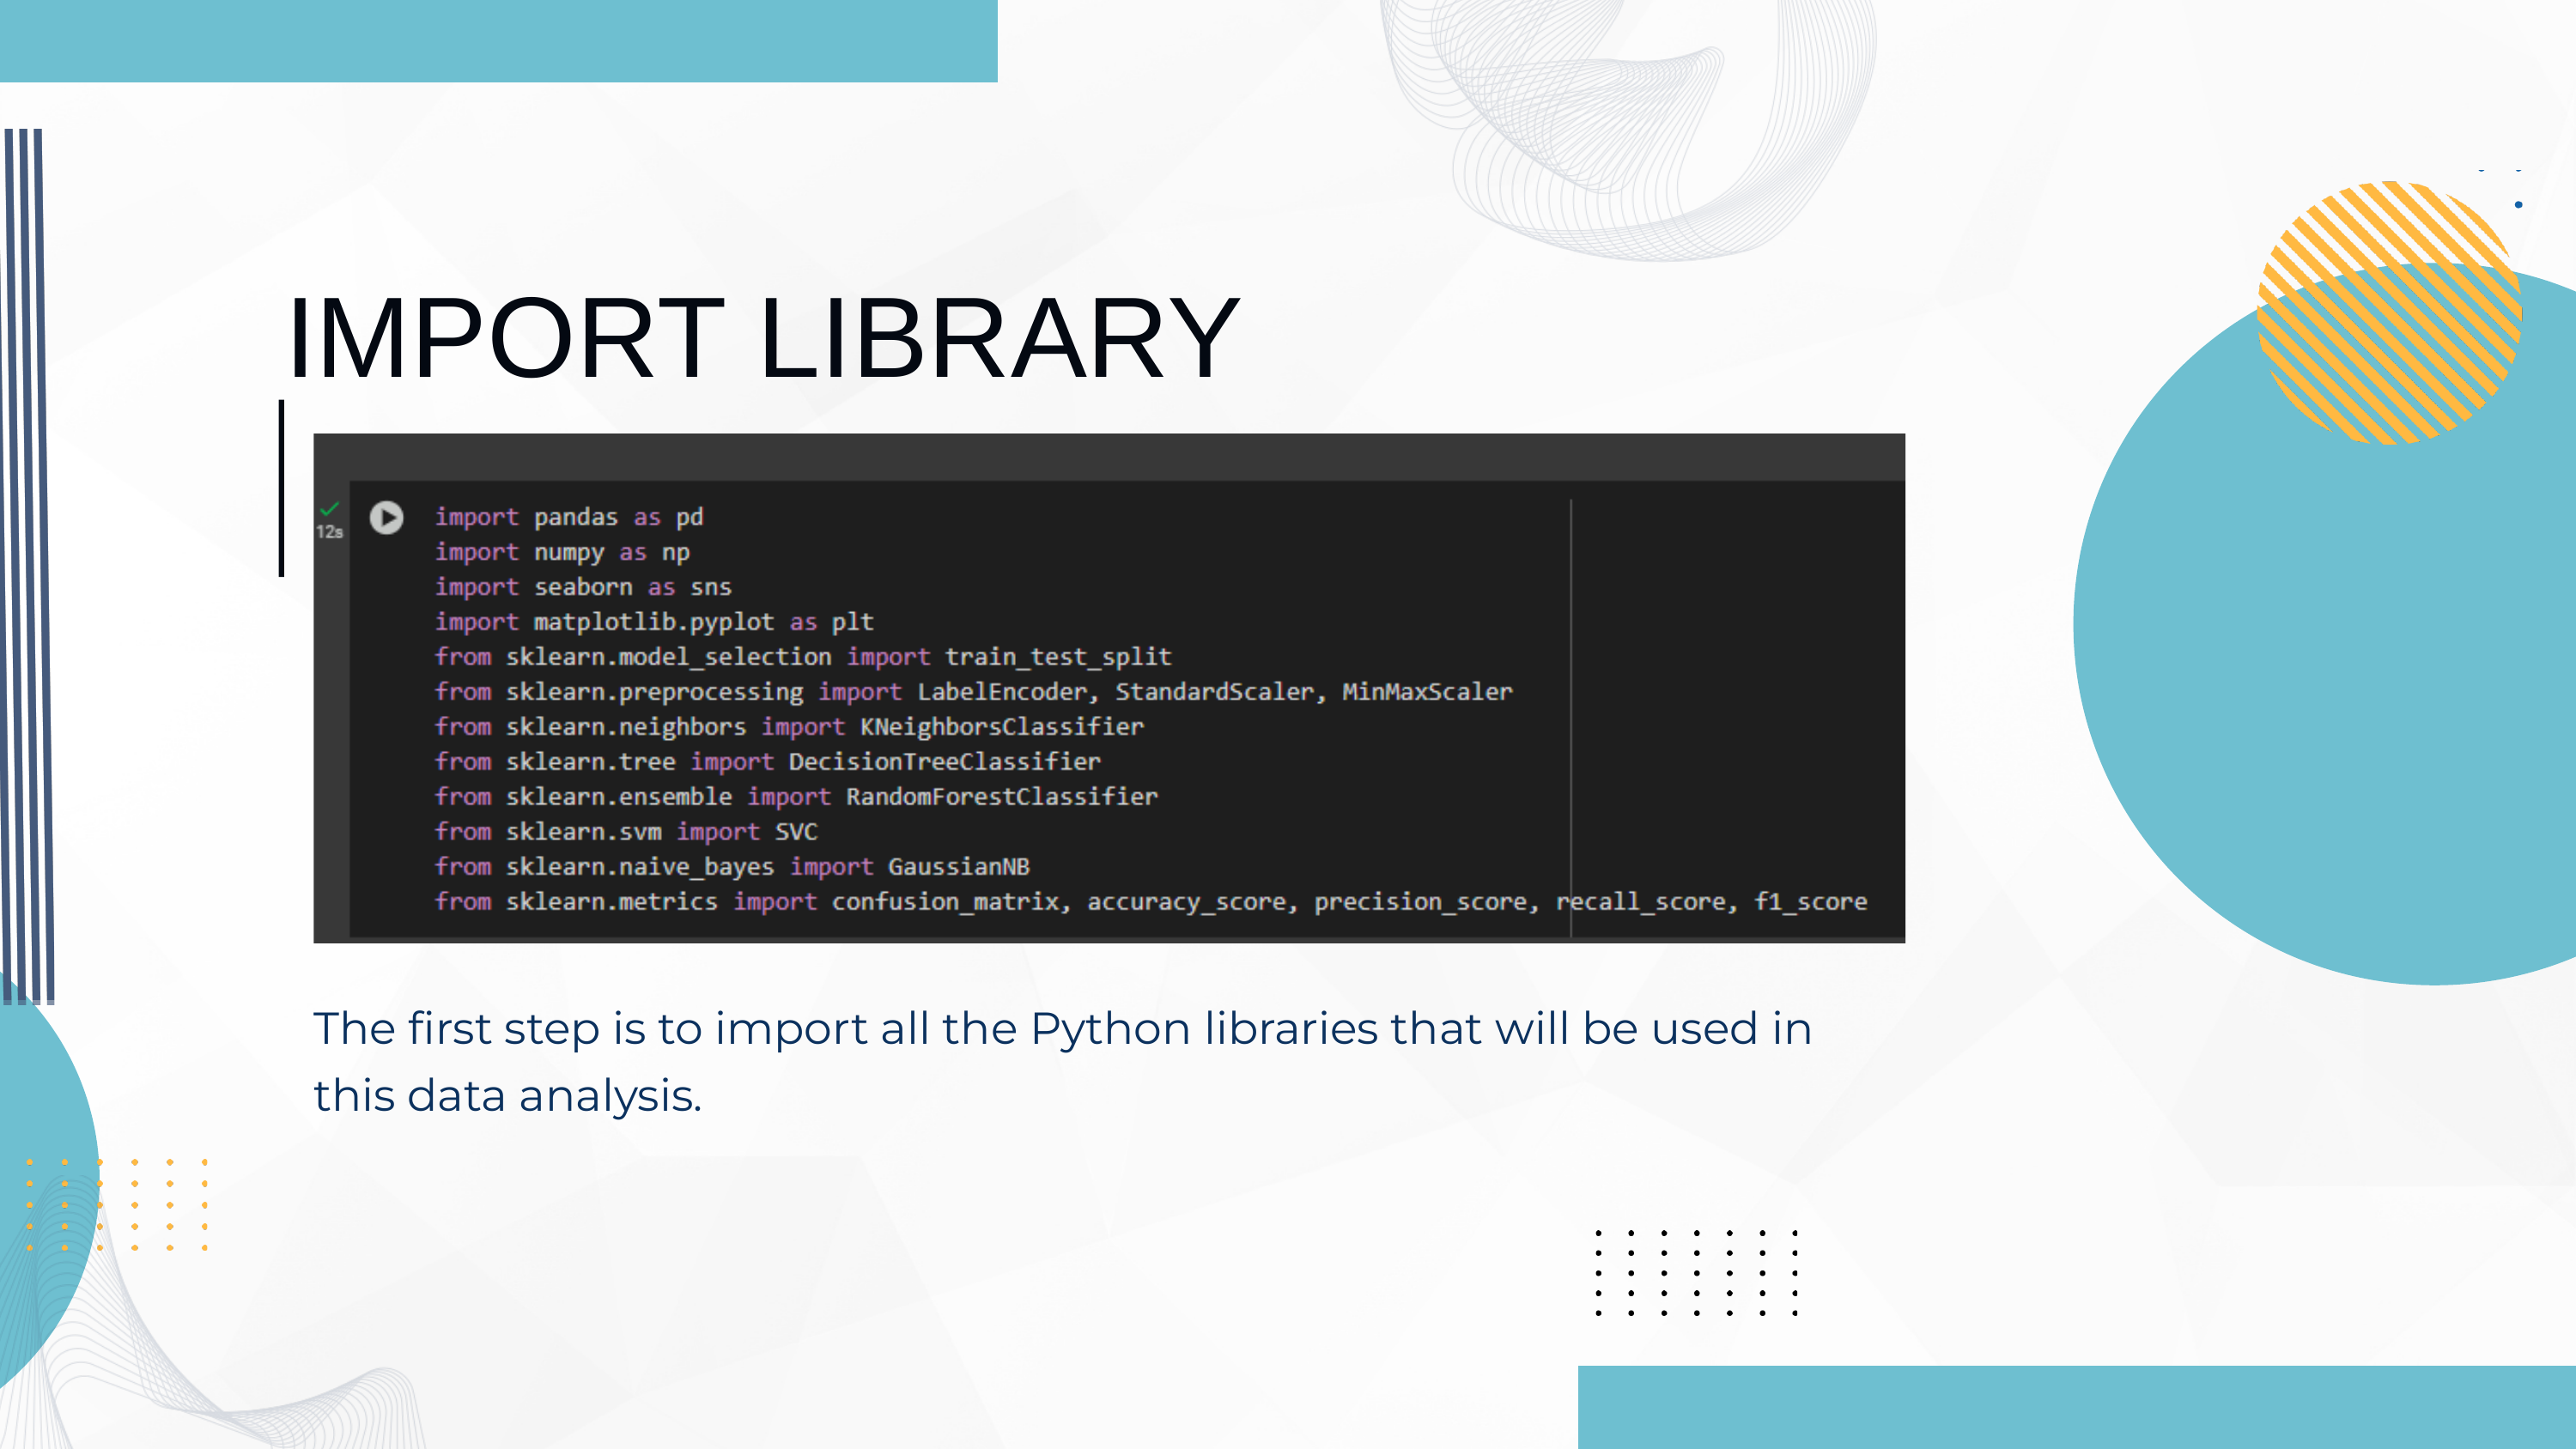

IMPORT LIBRARY

The first step is to import all the Python libraries that will be used in this data analysis.